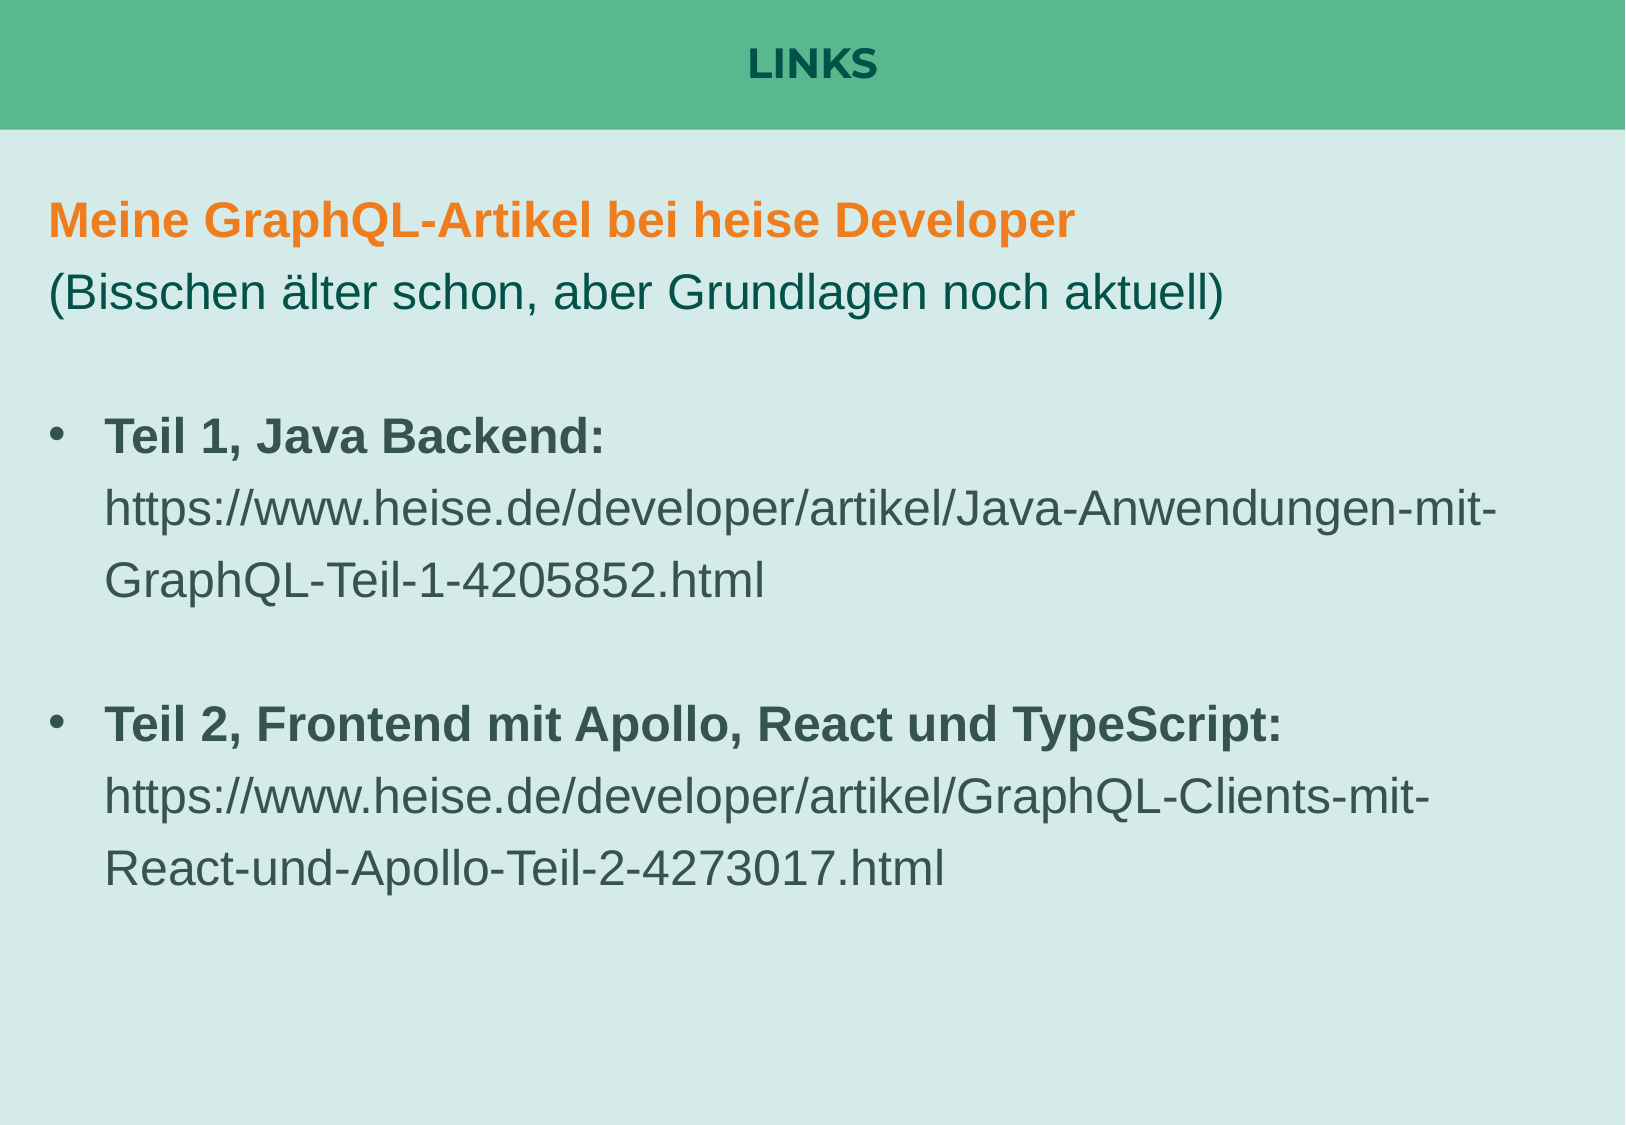

# Links
Meine GraphQL-Artikel bei heise Developer
(Bisschen älter schon, aber Grundlagen noch aktuell)

Teil 1, Java Backend:
https://www.heise.de/developer/artikel/Java-Anwendungen-mit-GraphQL-Teil-1-4205852.html

Teil 2, Frontend mit Apollo, React und TypeScript: https://www.heise.de/developer/artikel/GraphQL-Clients-mit-React-und-Apollo-Teil-2-4273017.html